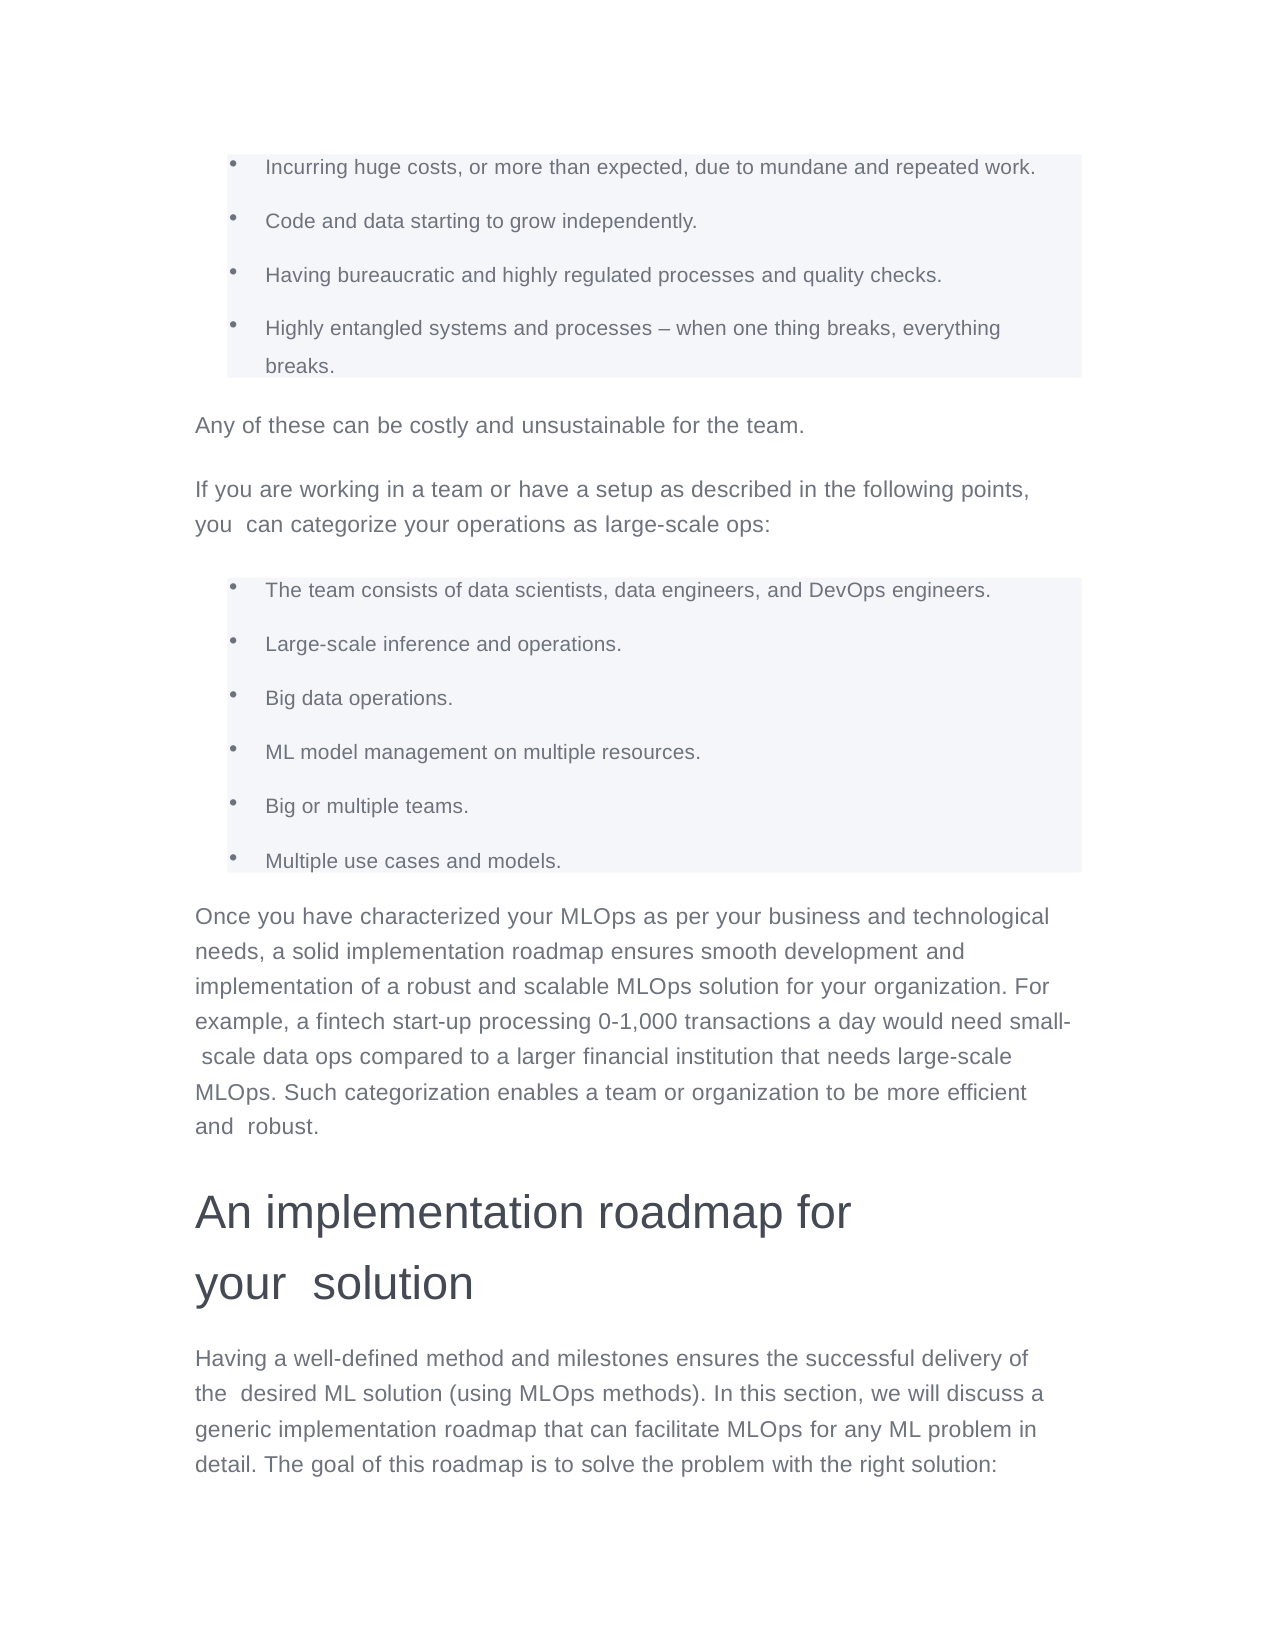

Incurring huge costs, or more than expected, due to mundane and repeated work.

Code and data starting to grow independently.

Having bureaucratic and highly regulated processes and quality checks.
Highly entangled systems and processes – when one thing breaks, everything  breaks.
Any of these can be costly and unsustainable for the team.

If you are working in a team or have a setup as described in the following points, you  can categorize your operations as large-scale ops:
The team consists of data scientists, data engineers, and DevOps engineers.

Large-scale inference and operations.

Big data operations.

ML model management on multiple resources.

Big or multiple teams.

Multiple use cases and models.
Once you have characterized your MLOps as per your business and technological  needs, a solid implementation roadmap ensures smooth development and  implementation of a robust and scalable MLOps solution for your organization. For  example, a fintech start-up processing 0-1,000 transactions a day would need small-  scale data ops compared to a larger financial institution that needs large-scale  MLOps. Such categorization enables a team or organization to be more efficient and  robust.

An implementation roadmap for your  solution
Having a well-defined method and milestones ensures the successful delivery of the  desired ML solution (using MLOps methods). In this section, we will discuss a  generic implementation roadmap that can facilitate MLOps for any ML problem in  detail. The goal of this roadmap is to solve the problem with the right solution: